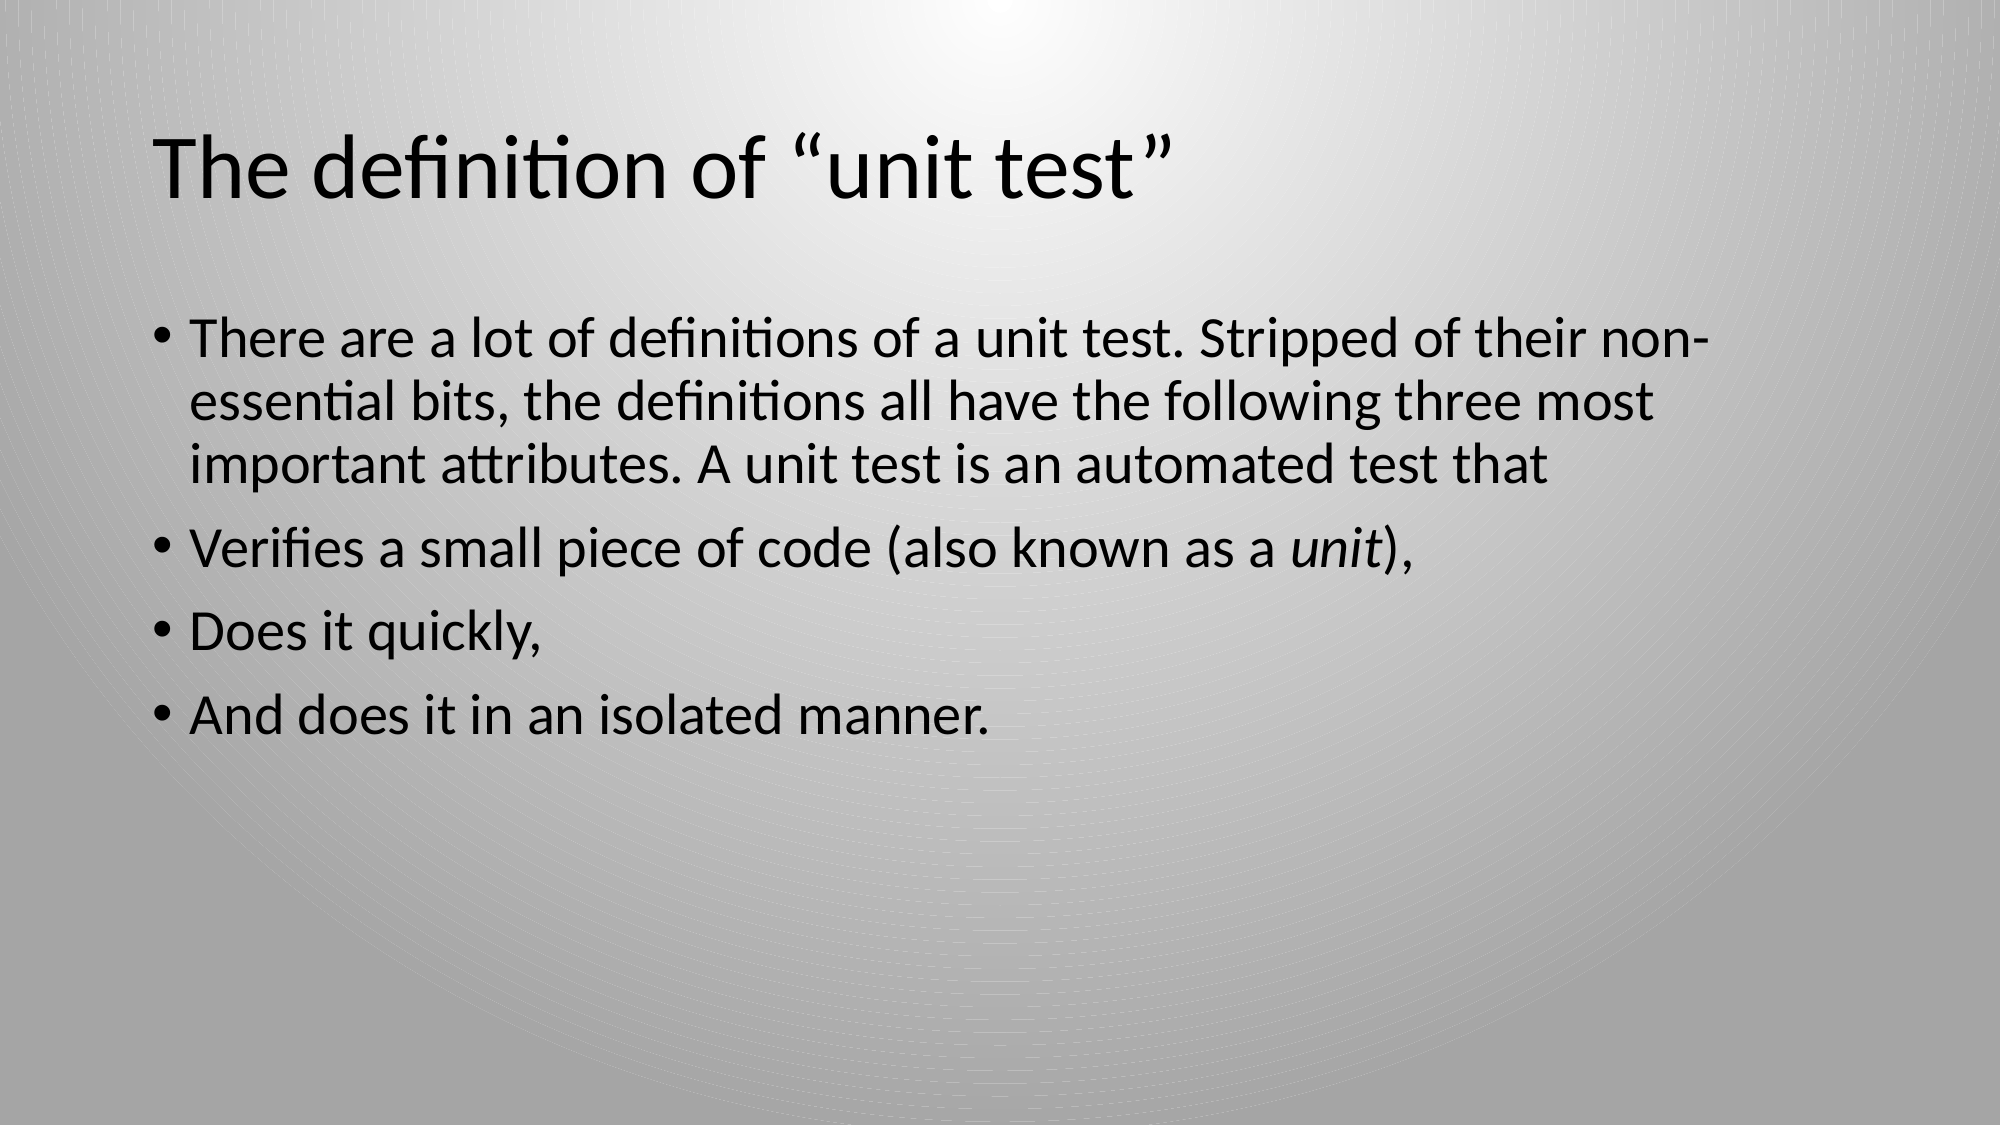

# The definition of “unit test”
There are a lot of definitions of a unit test. Stripped of their non-essential bits, the definitions all have the following three most important attributes. A unit test is an automated test that
Verifies a small piece of code (also known as a unit),
Does it quickly,
And does it in an isolated manner.